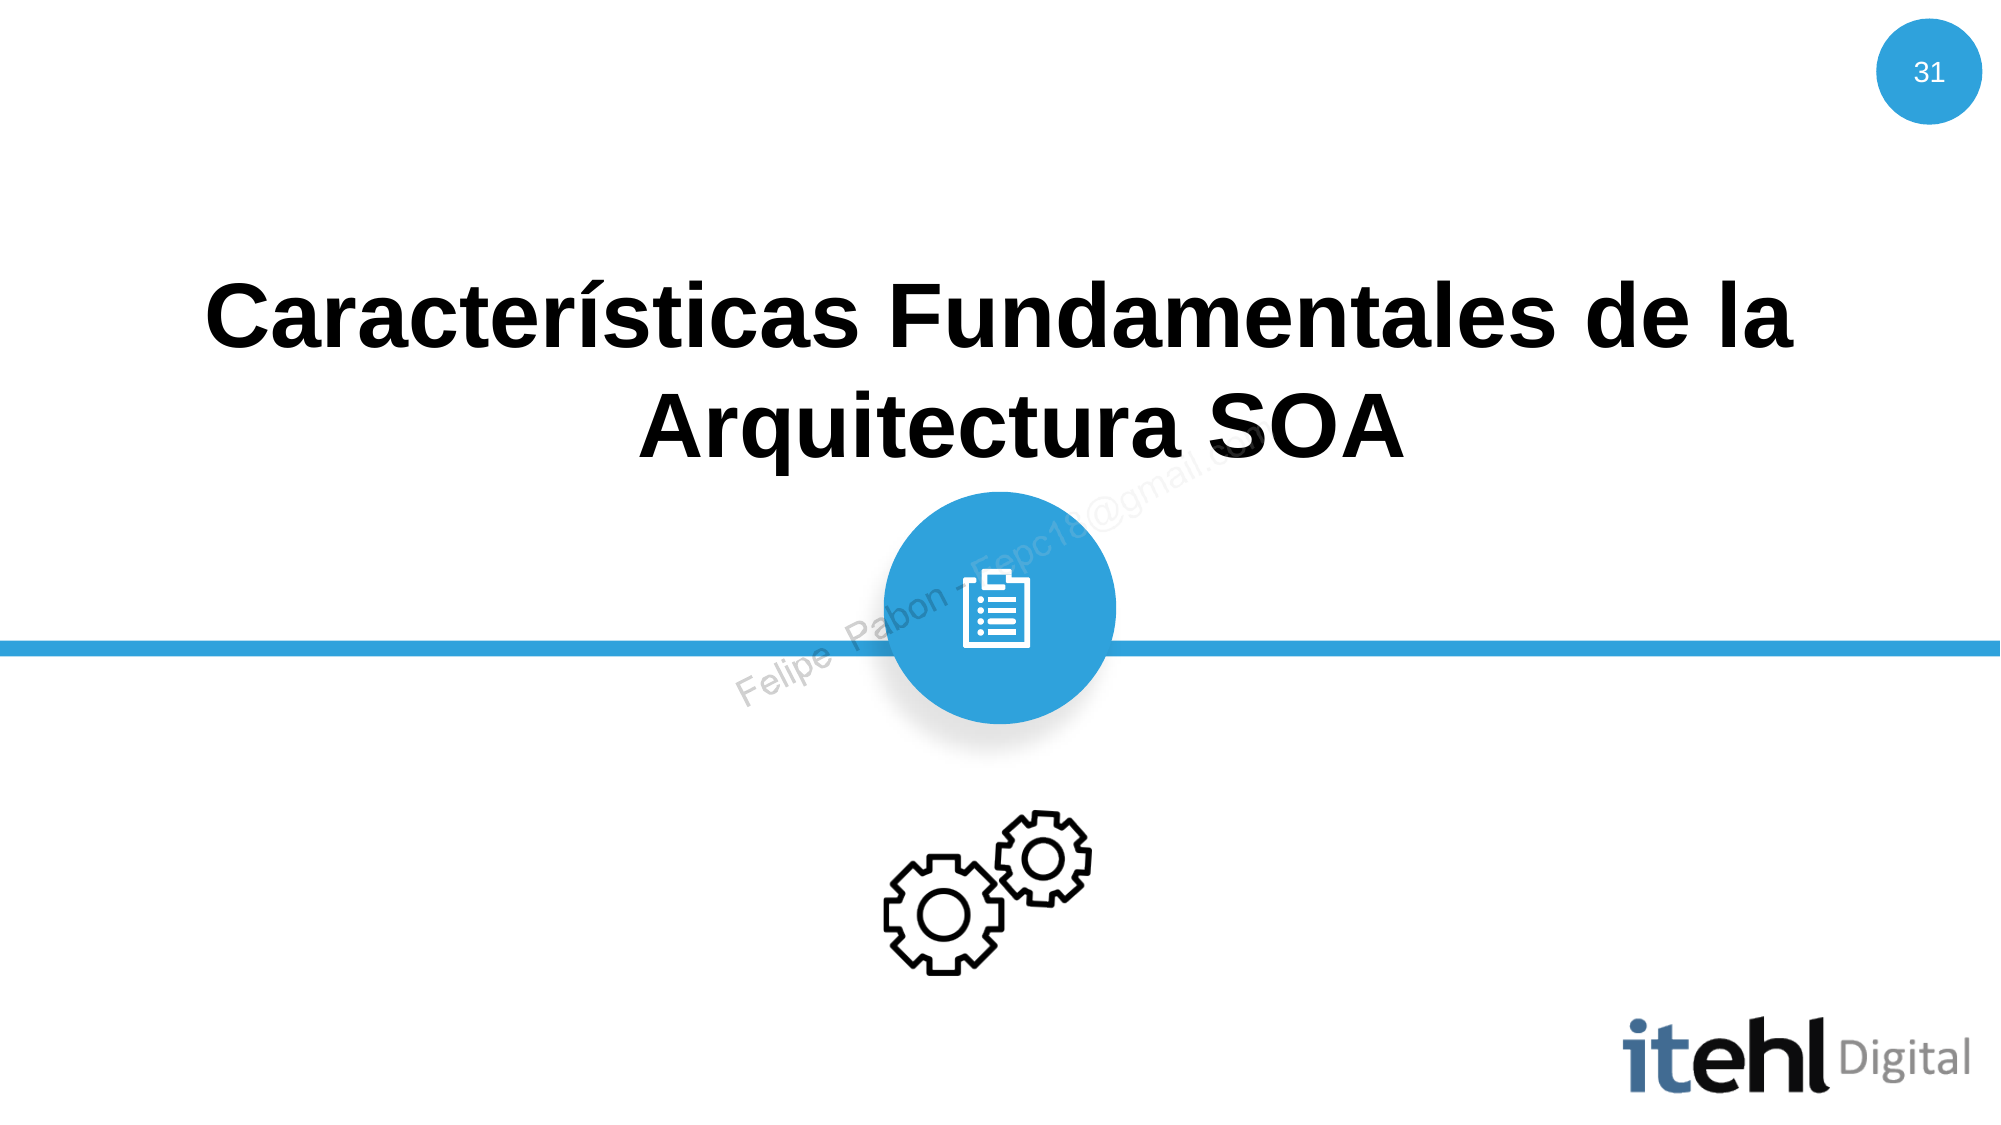

31
# Características Fundamentales de la  Arquitectura SOA